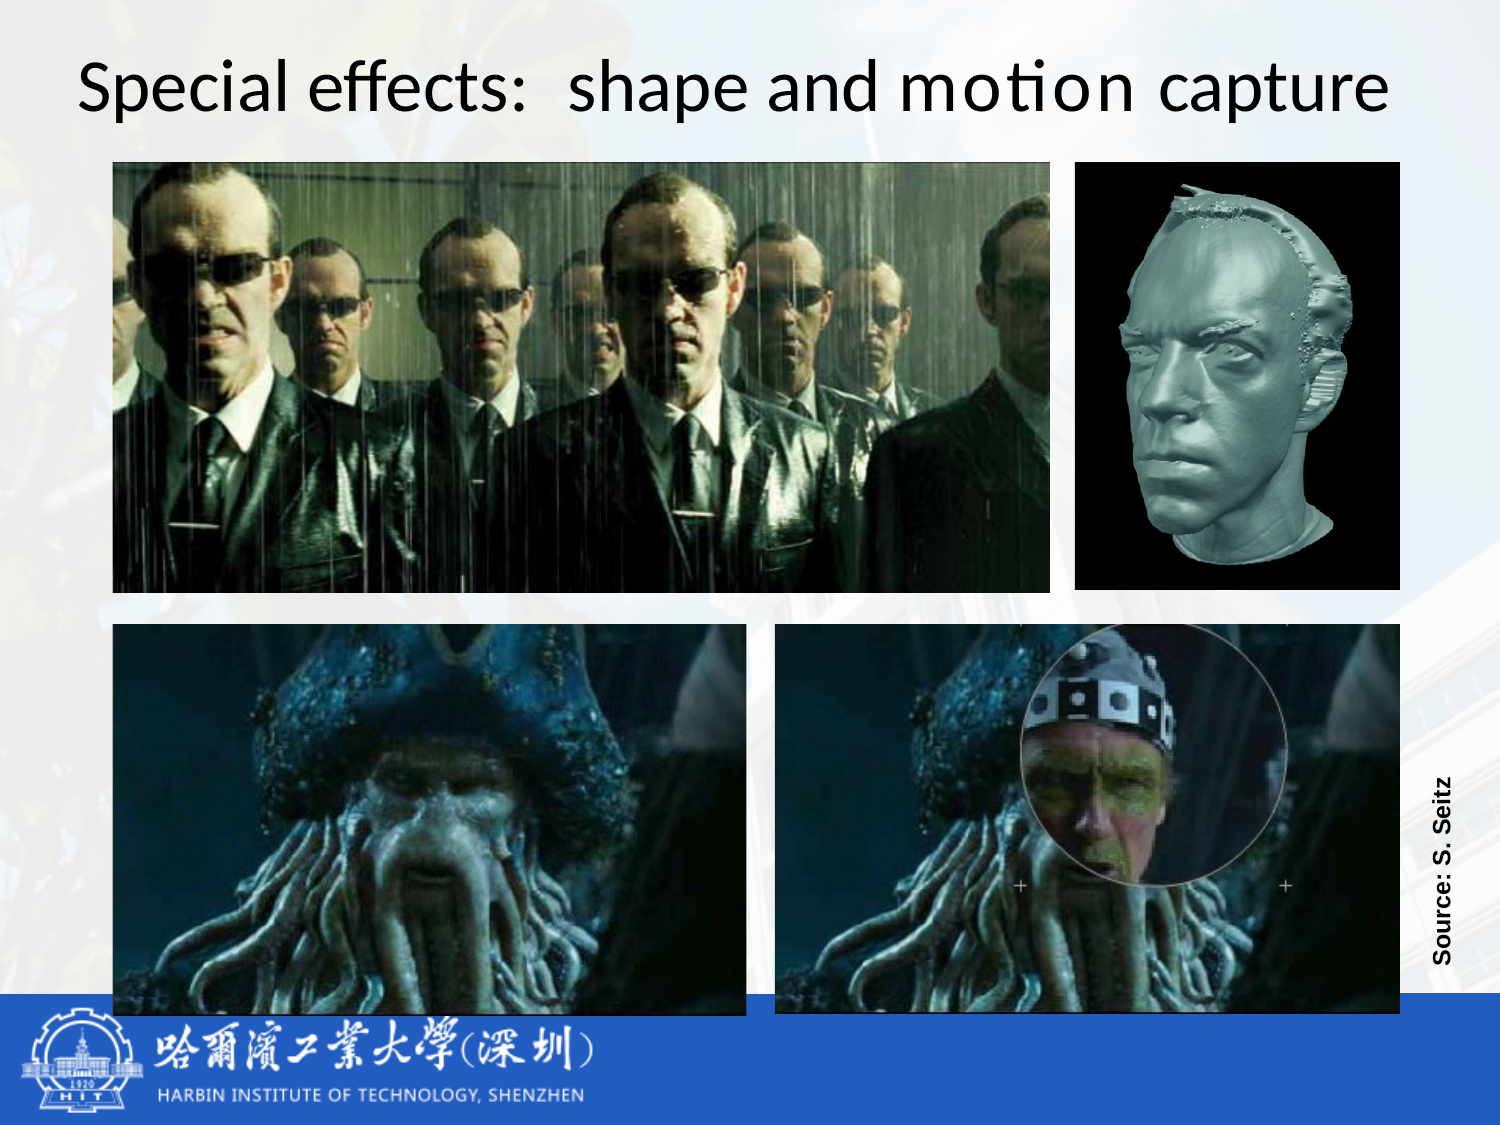

# Special eﬀects:	shape and motion capture

Source: S. Seitz